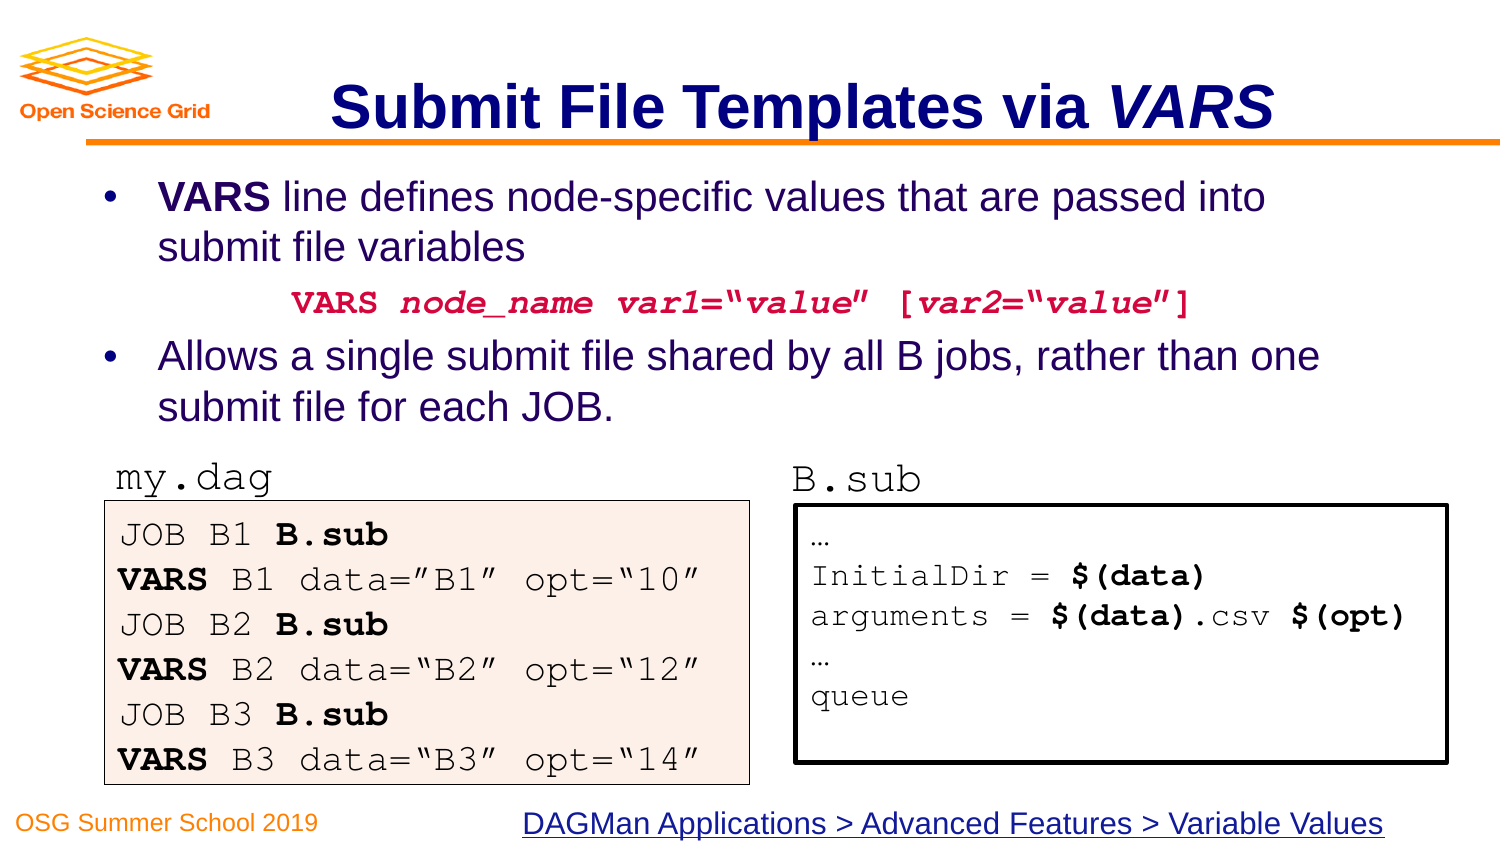

# Submit File Templates via VARS
VARS line defines node-specific values that are passed into submit file variables
VARS node_name var1=“value” [var2=“value”]
Allows a single submit file shared by all B jobs, rather than one submit file for each JOB.
my.dag
B.sub
JOB B1 B.sub
VARS B1 data=”B1” opt=“10”
JOB B2 B.sub
VARS B2 data=“B2” opt=“12”
JOB B3 B.sub
VARS B3 data=“B3” opt=“14”
…
InitialDir = $(data)
arguments = $(data).csv $(opt)
…
queue
DAGMan Applications > Advanced Features > Variable Values